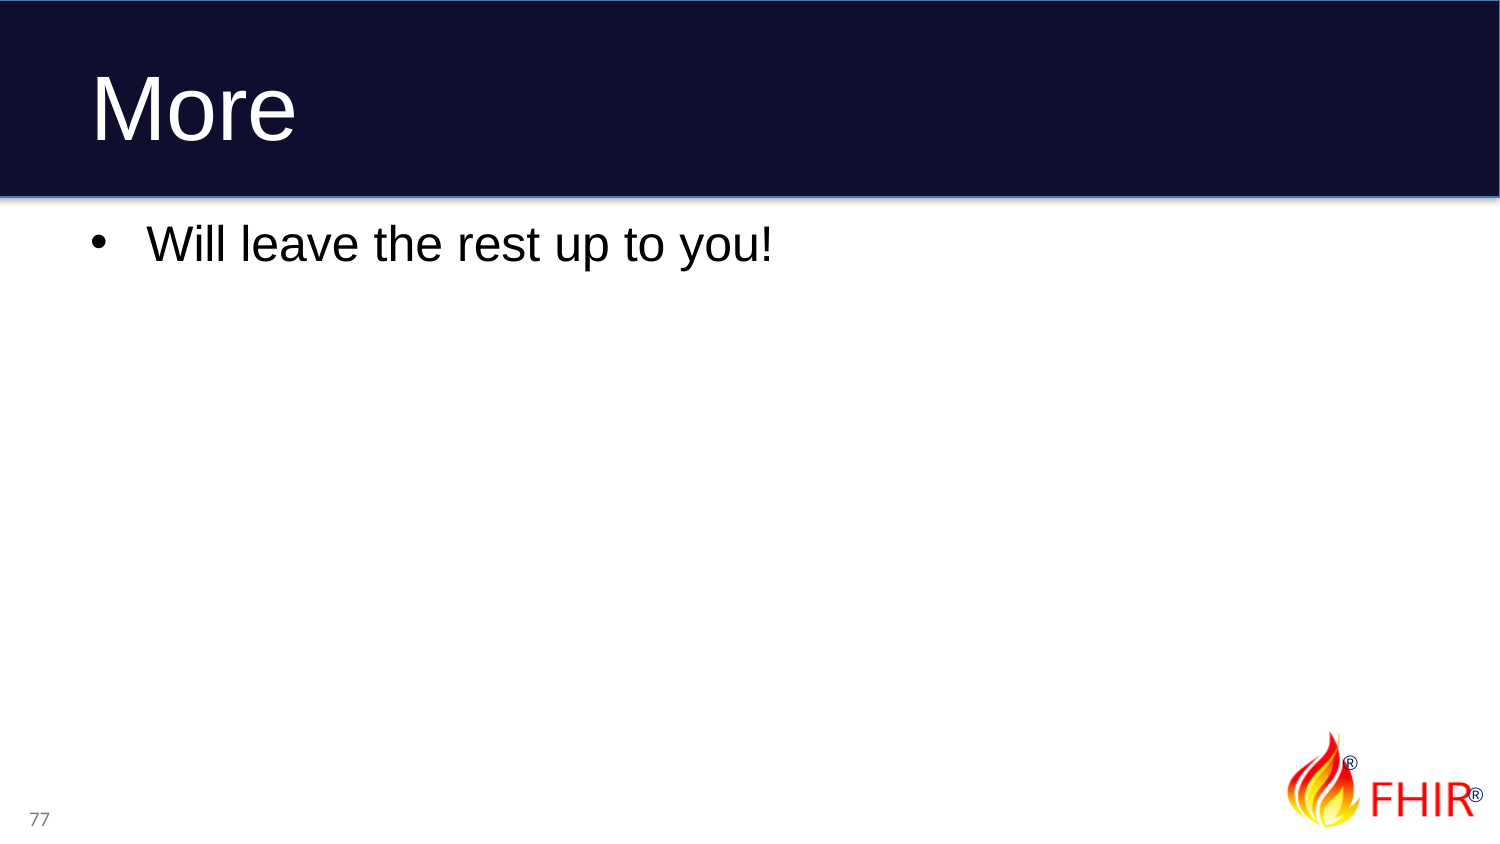

# More
Will leave the rest up to you!